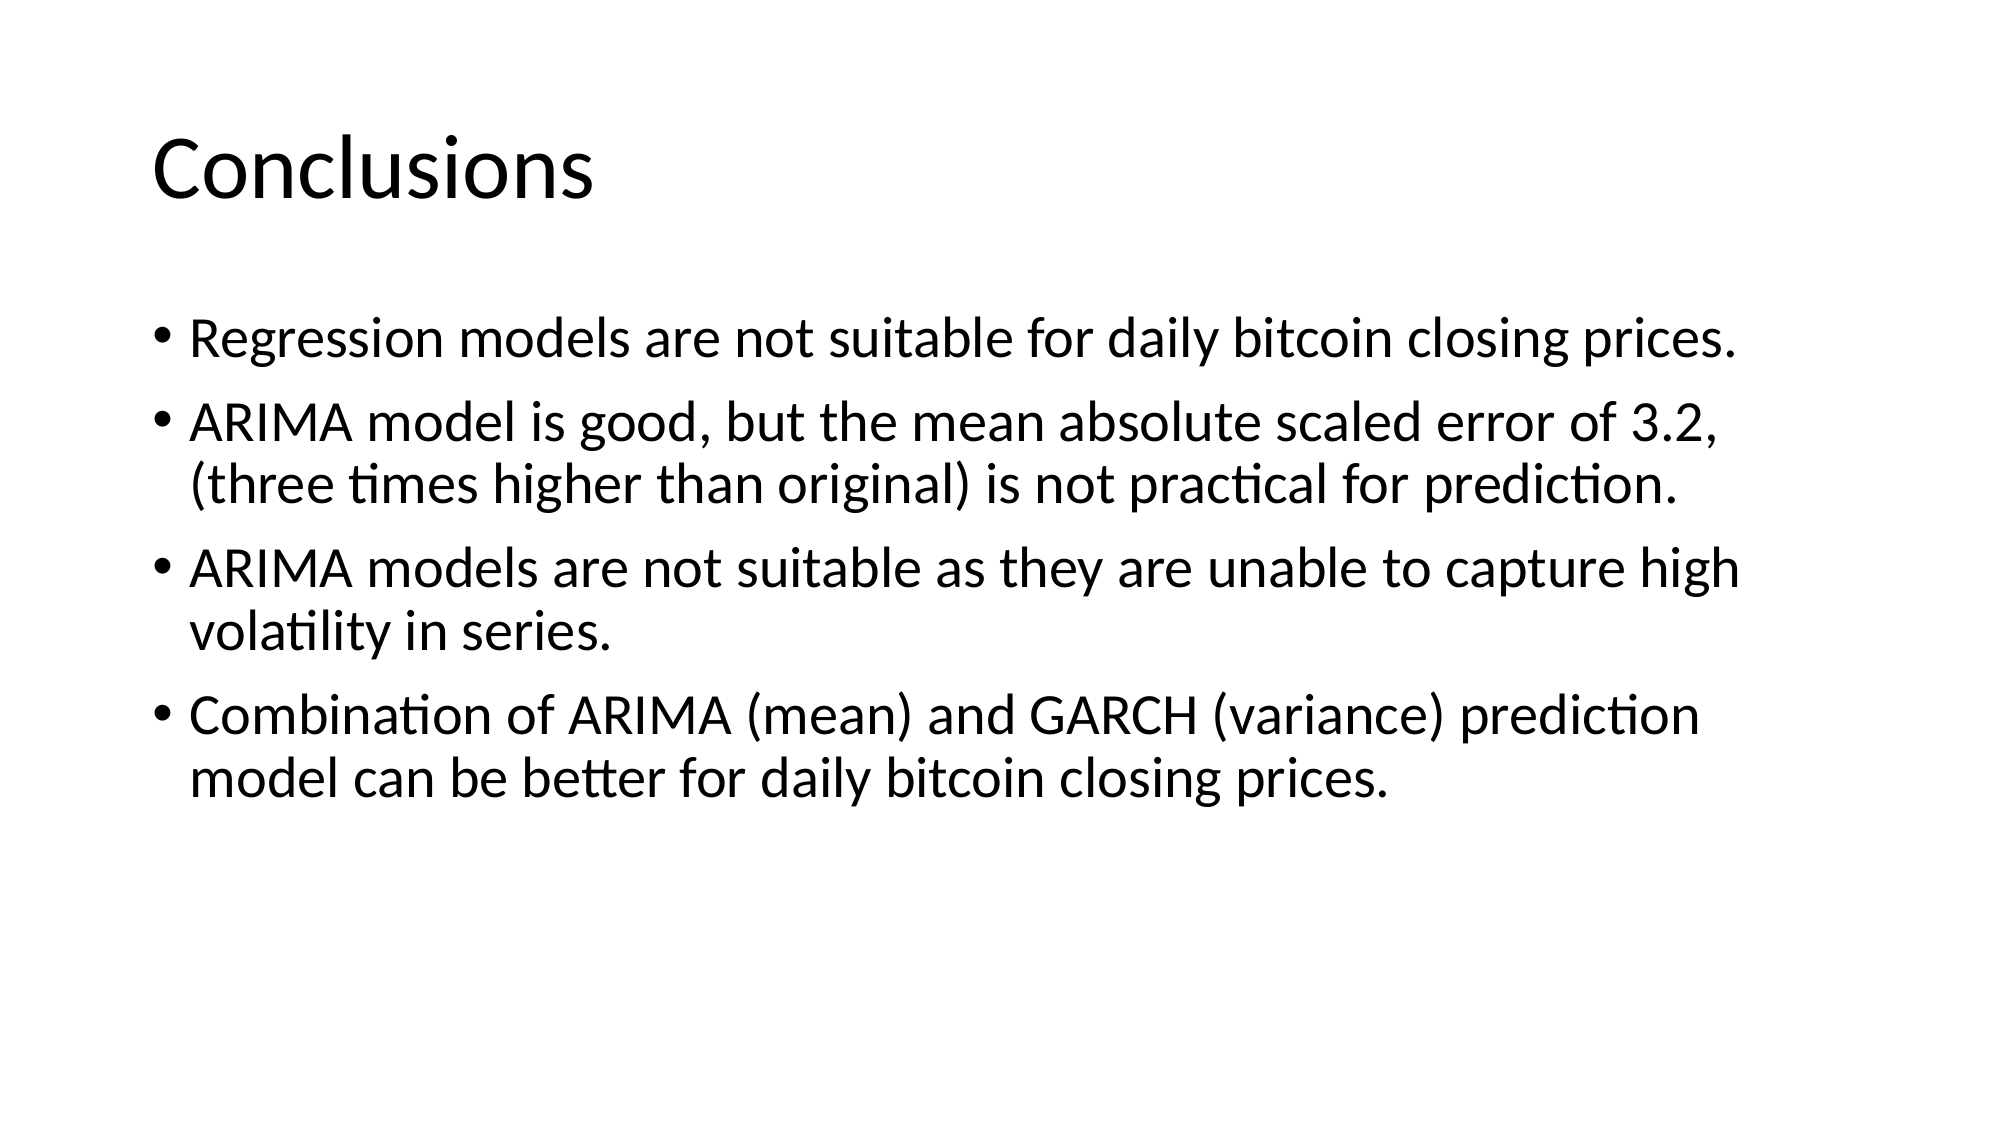

# Conclusions
Regression models are not suitable for daily bitcoin closing prices.
ARIMA model is good, but the mean absolute scaled error of 3.2, (three times higher than original) is not practical for prediction.
ARIMA models are not suitable as they are unable to capture high volatility in series.
Combination of ARIMA (mean) and GARCH (variance) prediction model can be better for daily bitcoin closing prices.